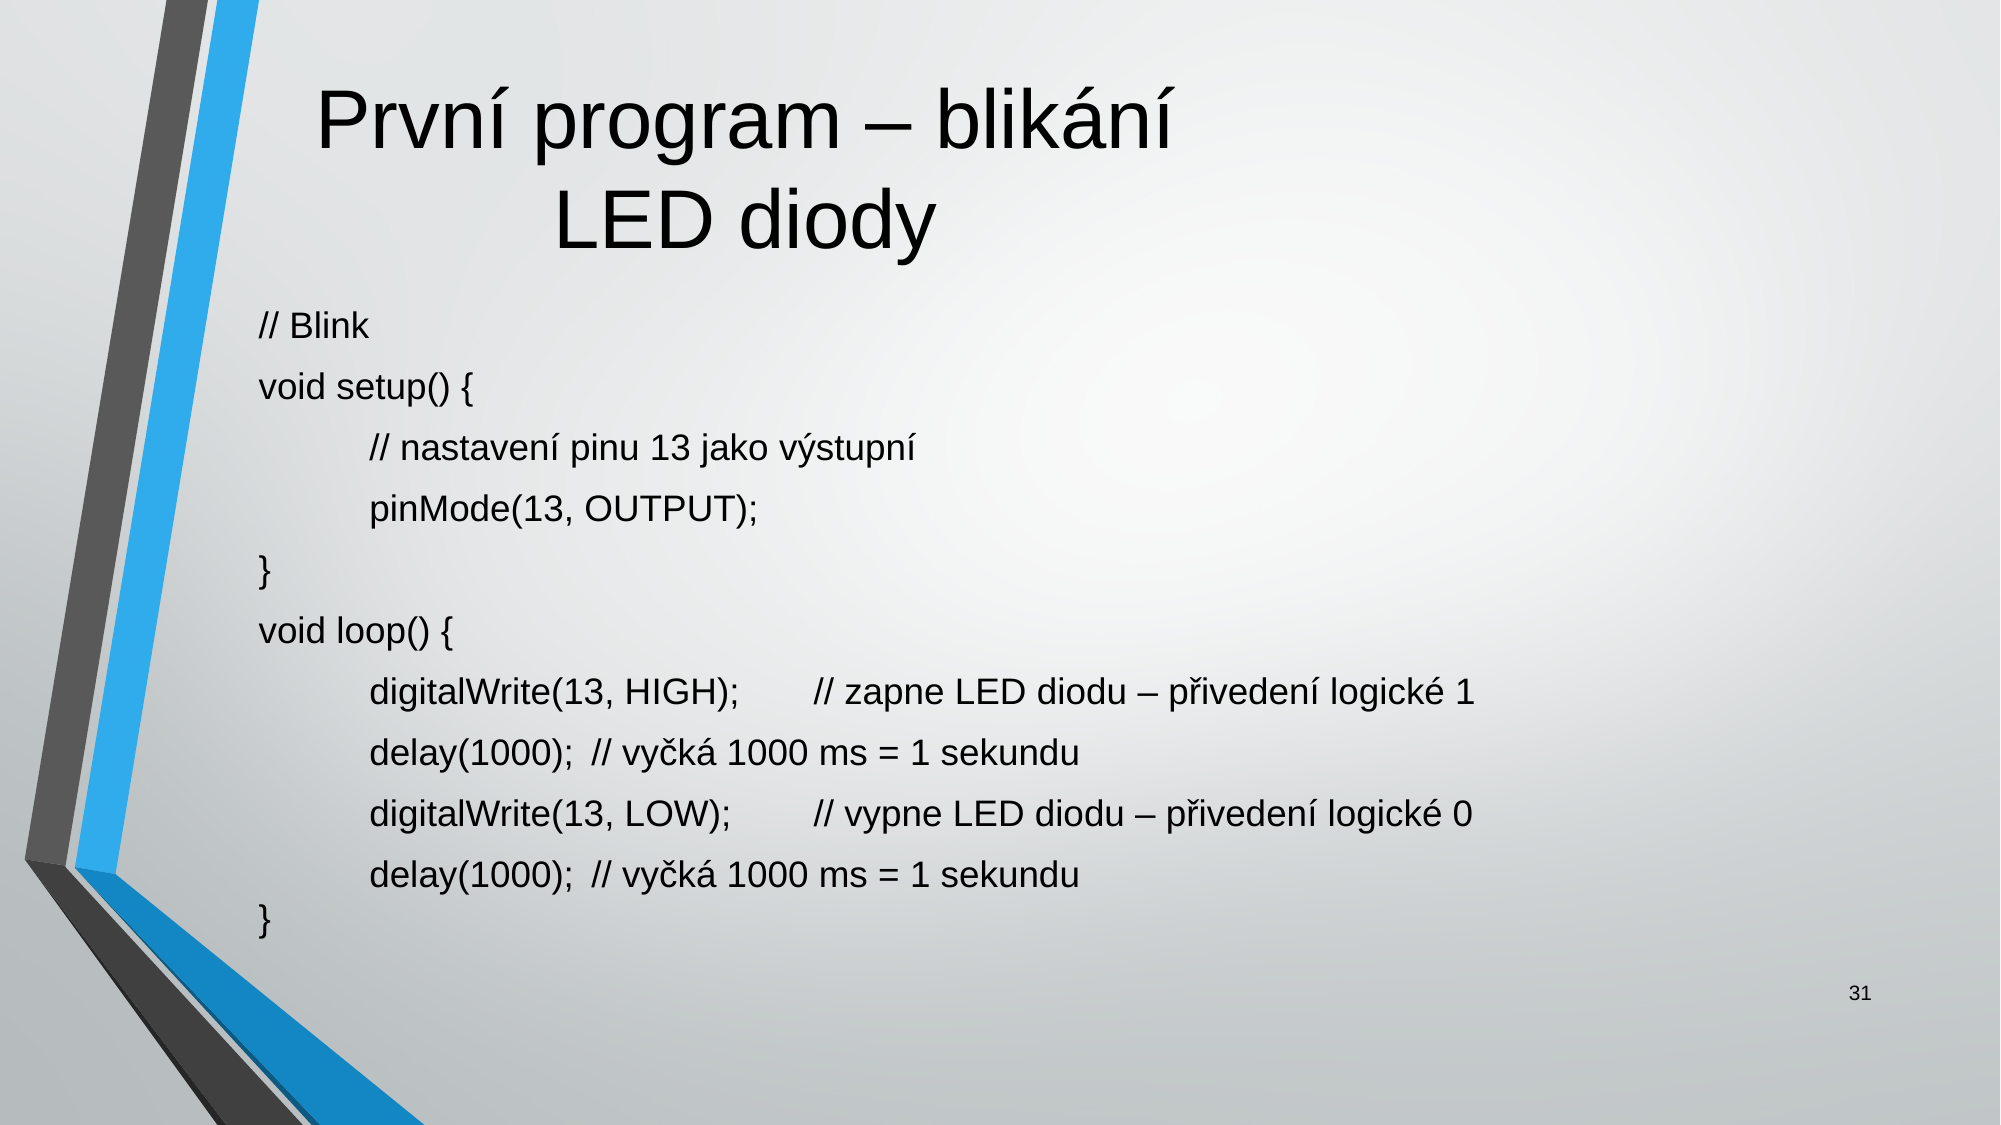

# První program – blikání LED diody
// Blink
void setup() {
	// nastavení pinu 13 jako výstupní
	pinMode(13, OUTPUT);
}
void loop() {
	digitalWrite(13, HIGH);	// zapne LED diodu – přivedení logické 1
	delay(1000);				// vyčká 1000 ms = 1 sekundu
	digitalWrite(13, LOW);	// vypne LED diodu – přivedení logické 0
	delay(1000);				// vyčká 1000 ms = 1 sekundu
}
31